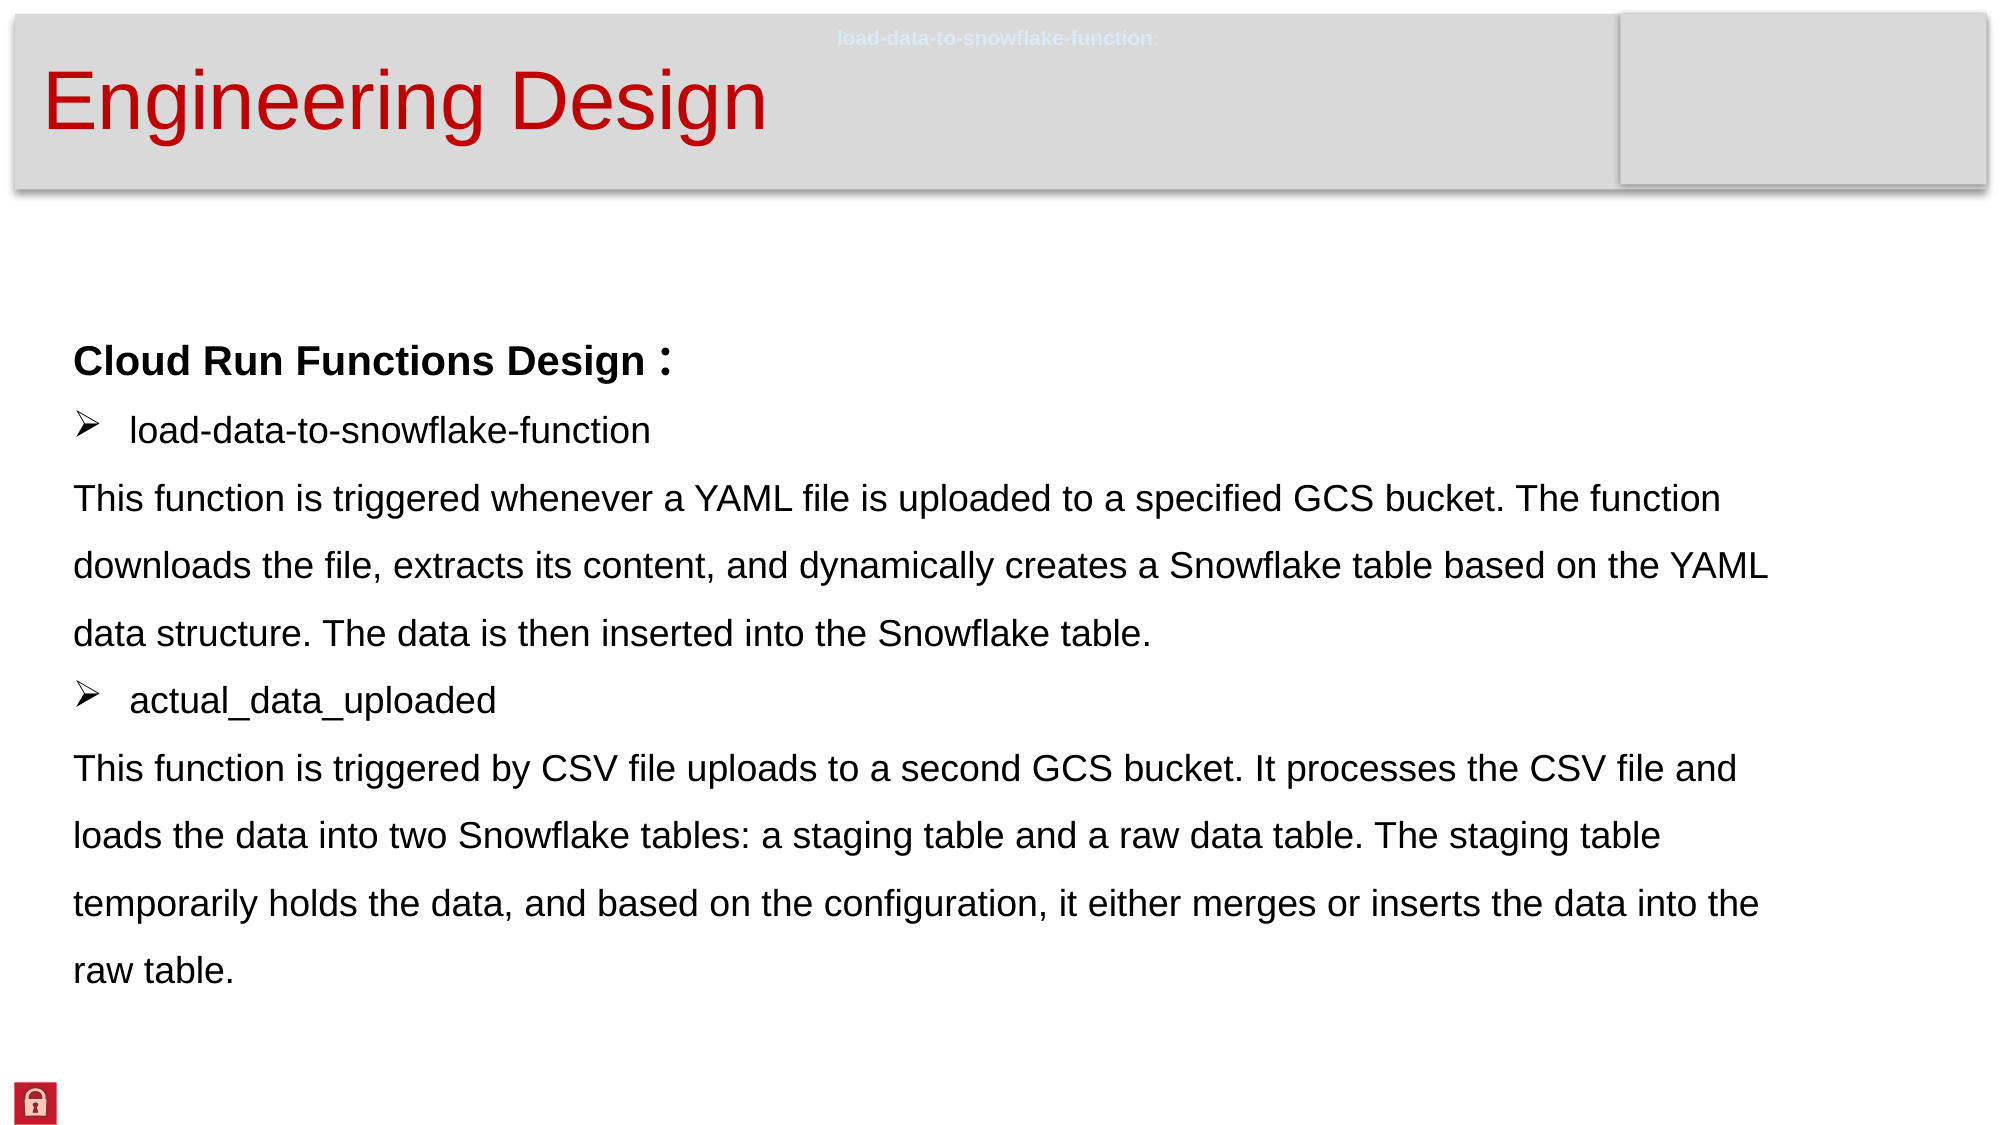

load-data-to-snowflake-function:
# Engineering Design

Cloud Run Functions Design：
load-data-to-snowflake-function
This function is triggered whenever a YAML file is uploaded to a specified GCS bucket. The function downloads the file, extracts its content, and dynamically creates a Snowflake table based on the YAML data structure. The data is then inserted into the Snowflake table.
actual_data_uploaded
This function is triggered by CSV file uploads to a second GCS bucket. It processes the CSV file and loads the data into two Snowflake tables: a staging table and a raw data table. The staging table temporarily holds the data, and based on the configuration, it either merges or inserts the data into the raw table.